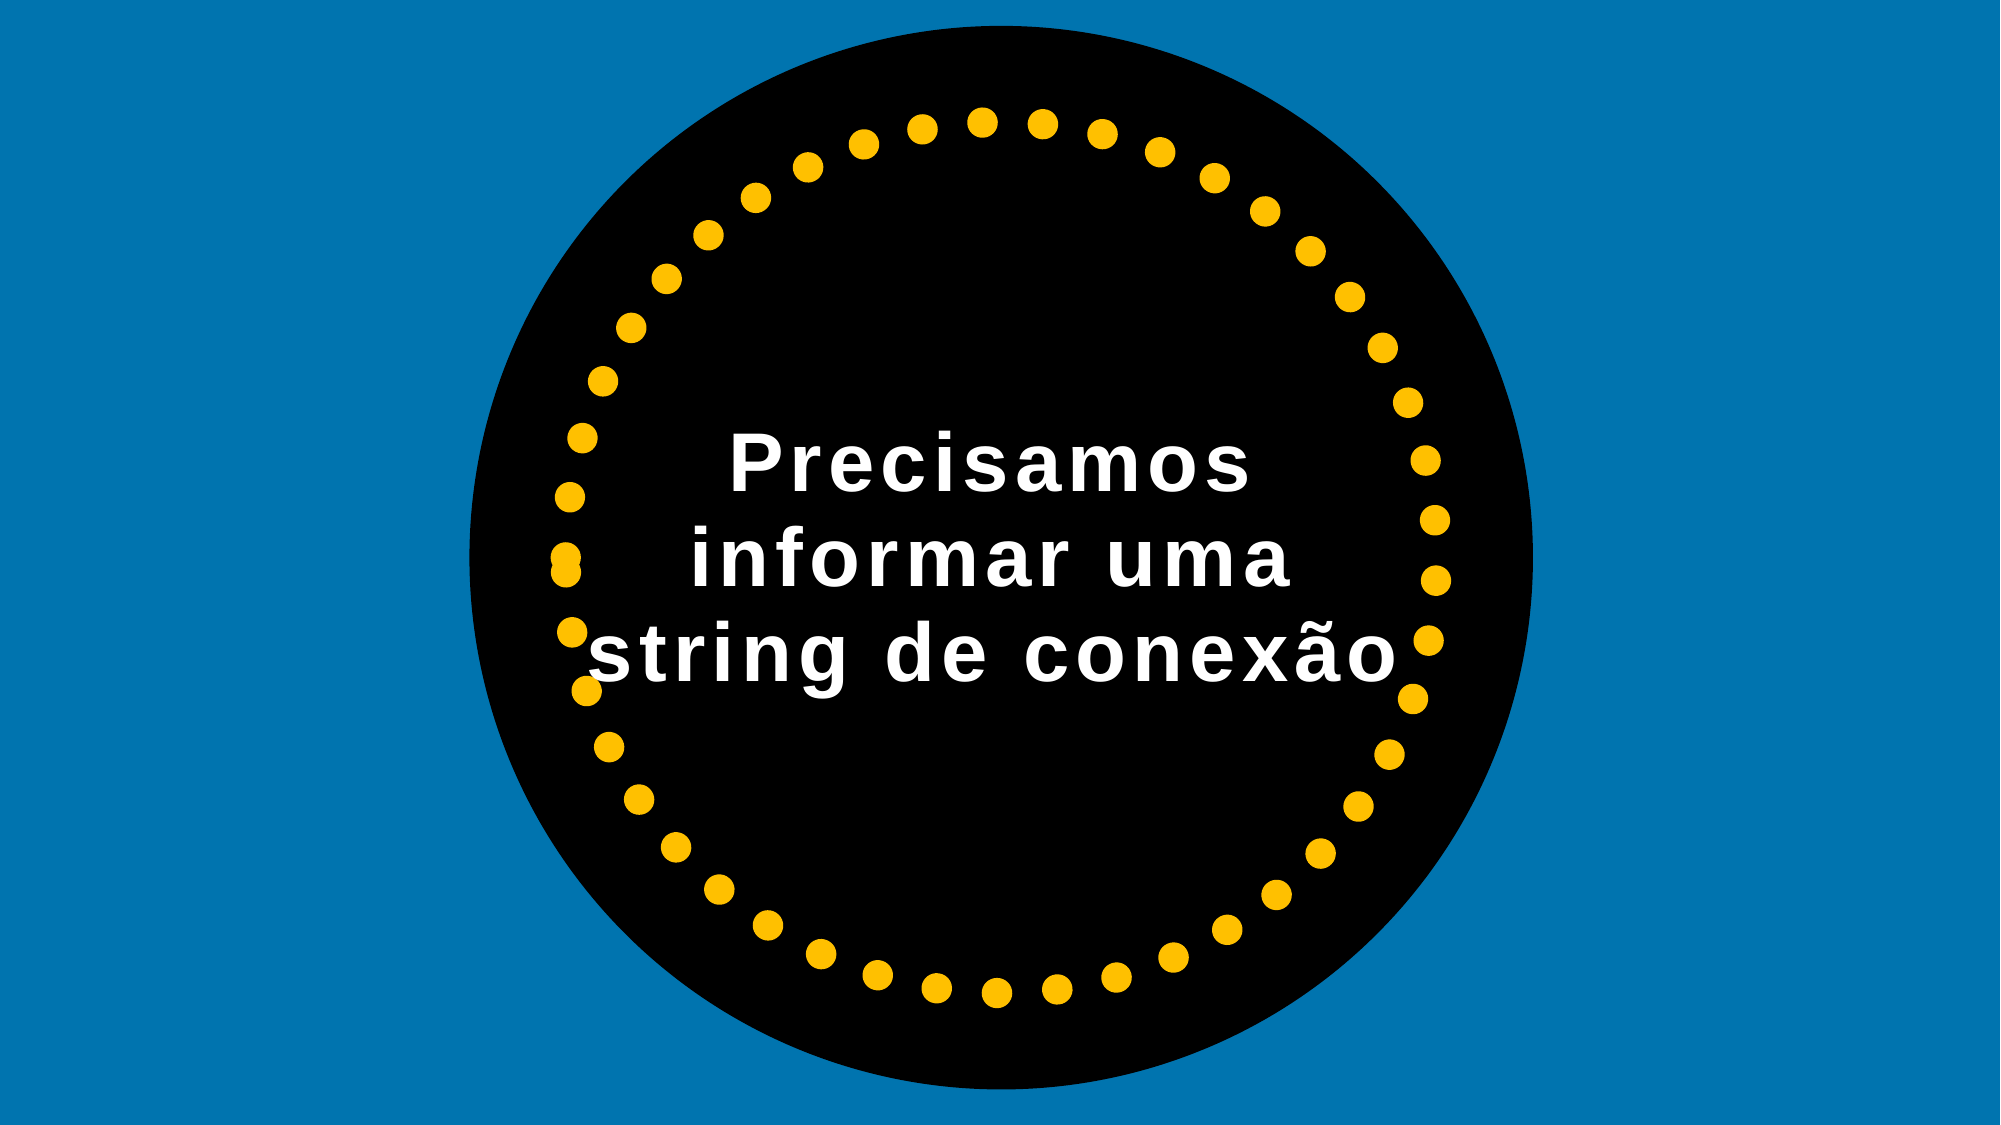

# Precisamos informar uma string de conexão